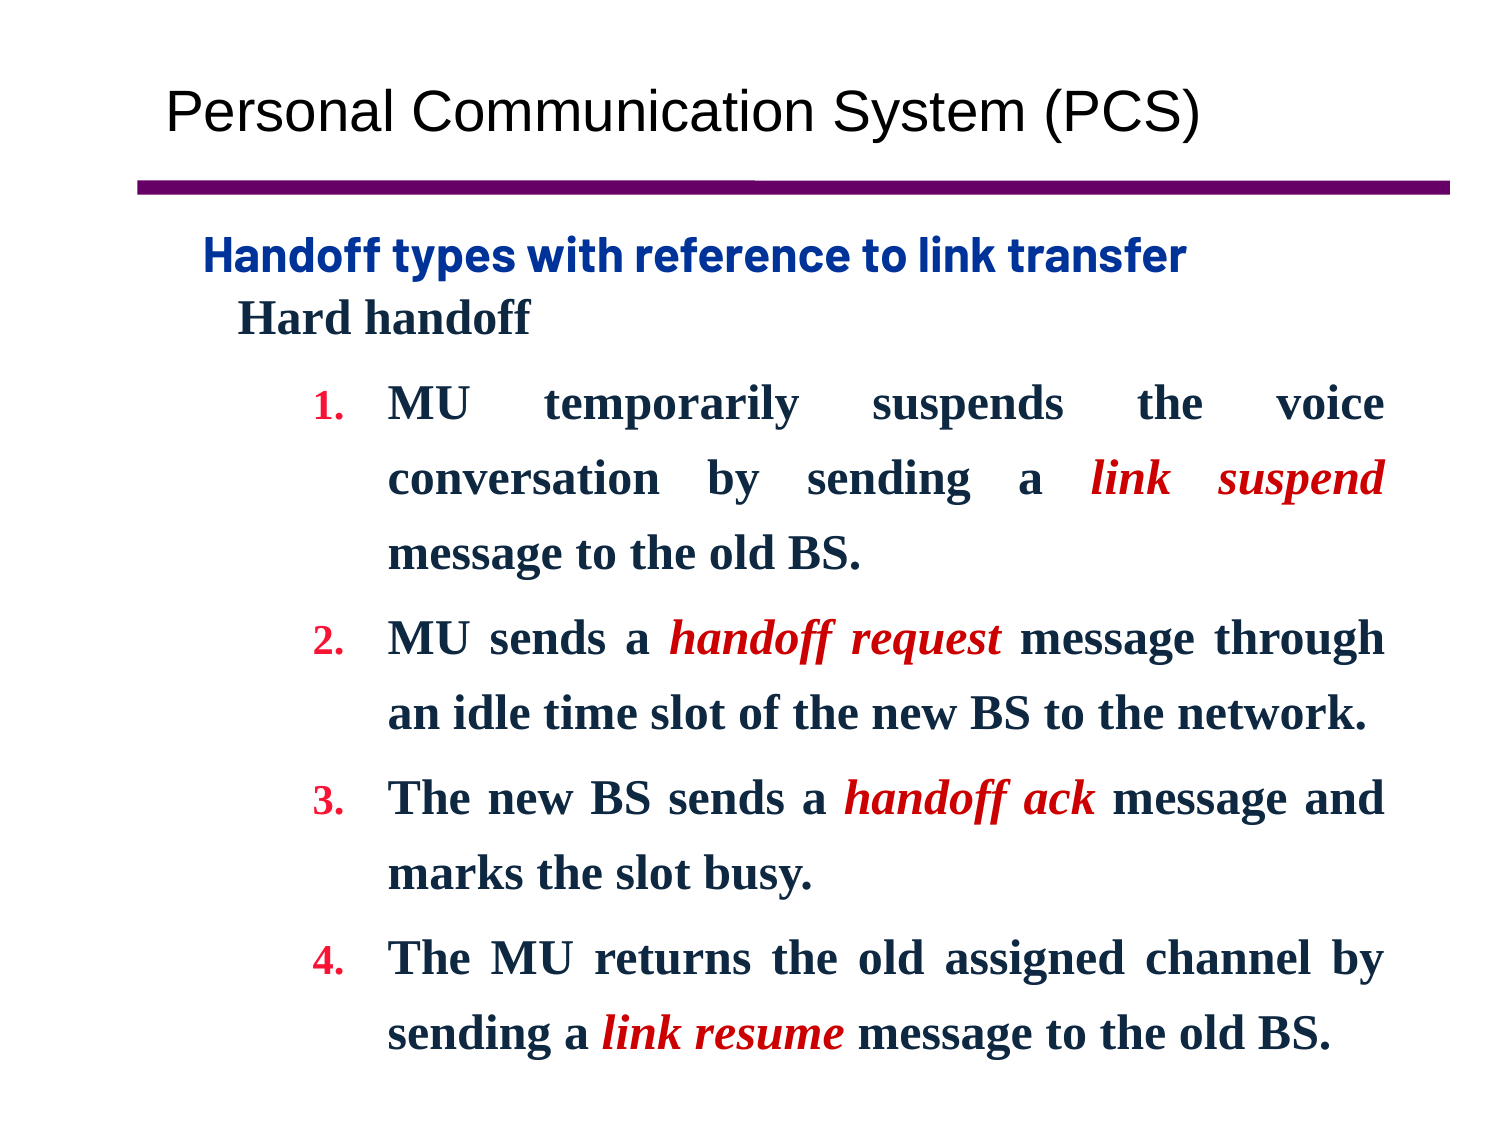

# Personal Communication System (PCS)

Handoff types with reference to link transfer
Hard handoff
MU temporarily suspends the voice conversation by sending a link suspend message to the old BS.
MU sends a handoff request message through an idle time slot of the new BS to the network.
The new BS sends a handoff ack message and marks the slot busy.
The MU returns the old assigned channel by sending a link resume message to the old BS.